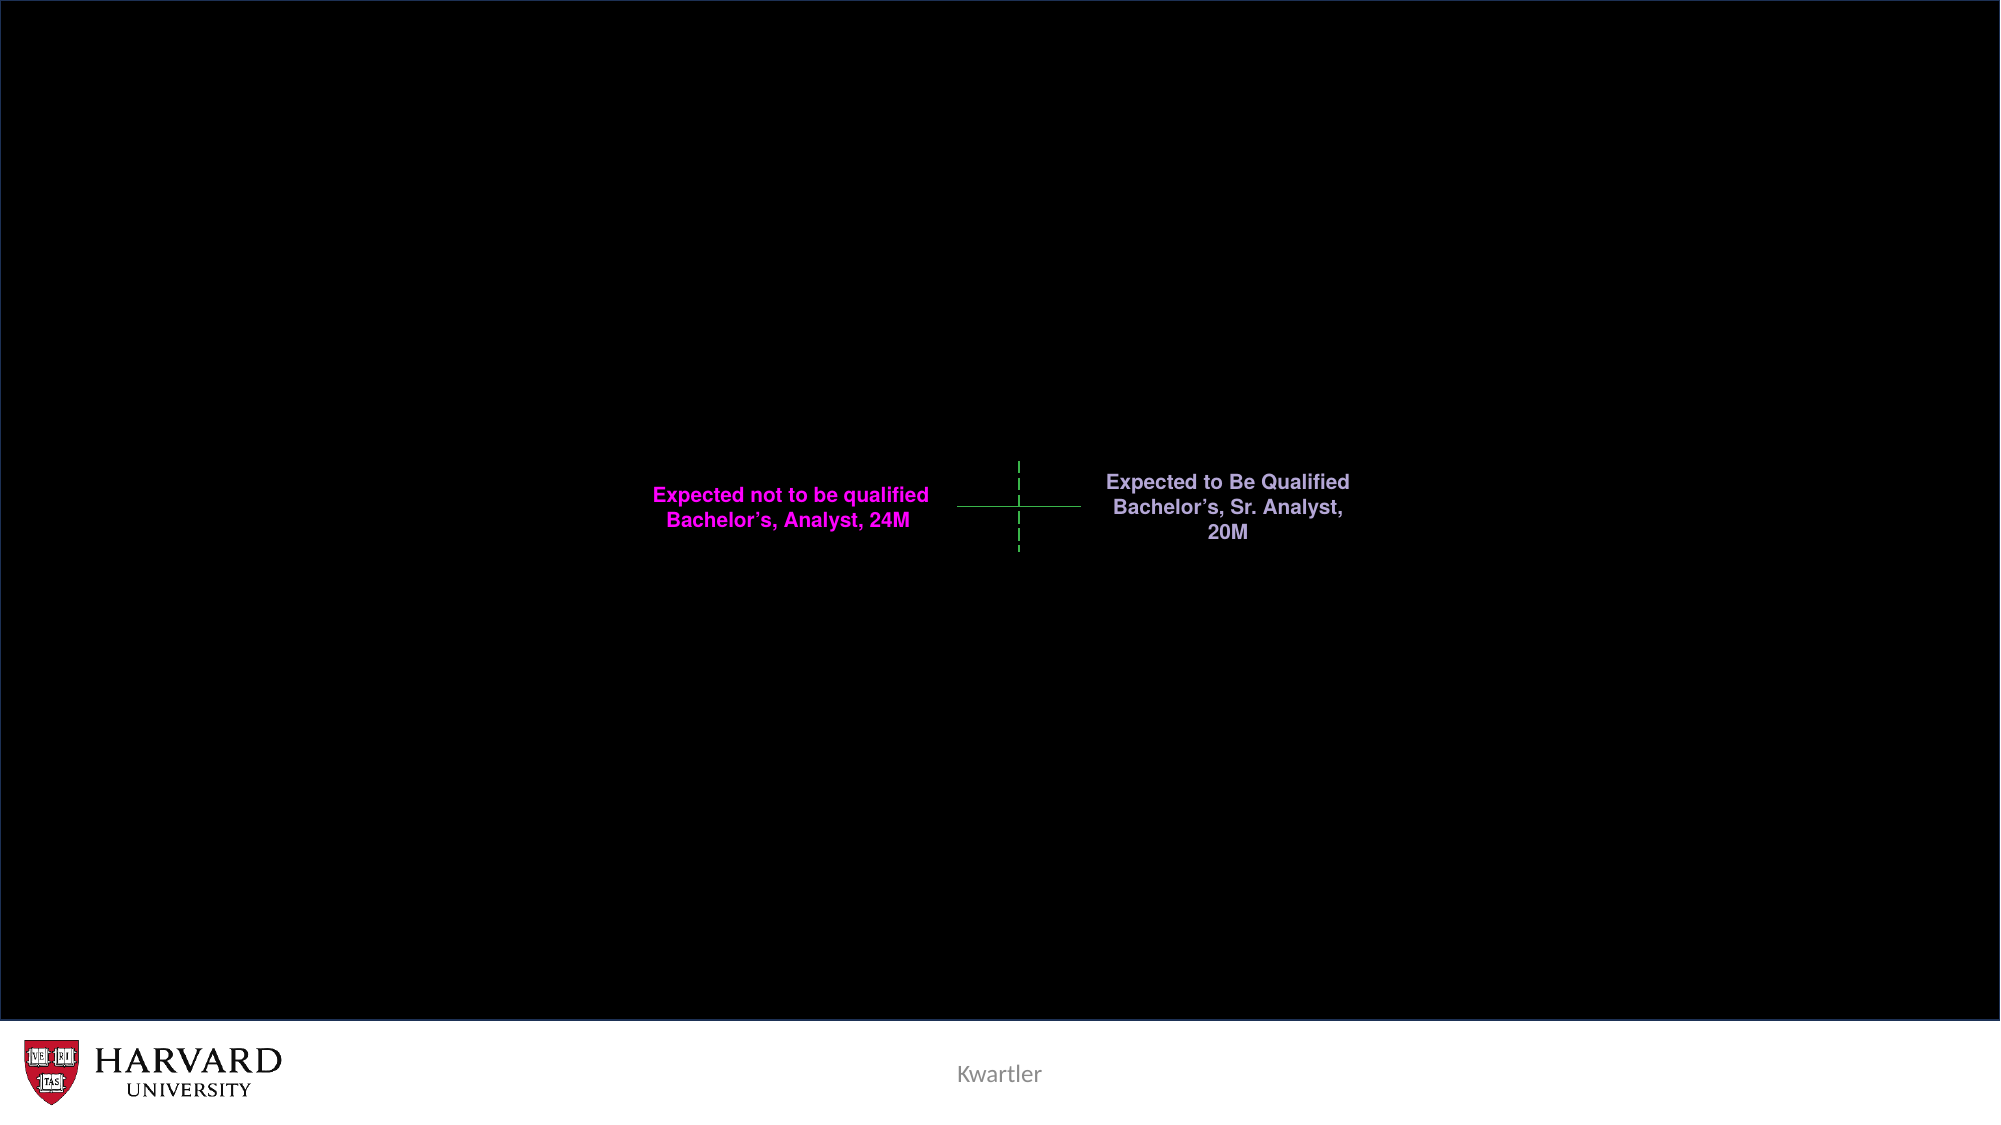

#
Expected not to be qualified
Bachelor’s, Analyst, 24M
Expected to Be Qualified
Bachelor’s, Sr. Analyst, 20M
Kwartler